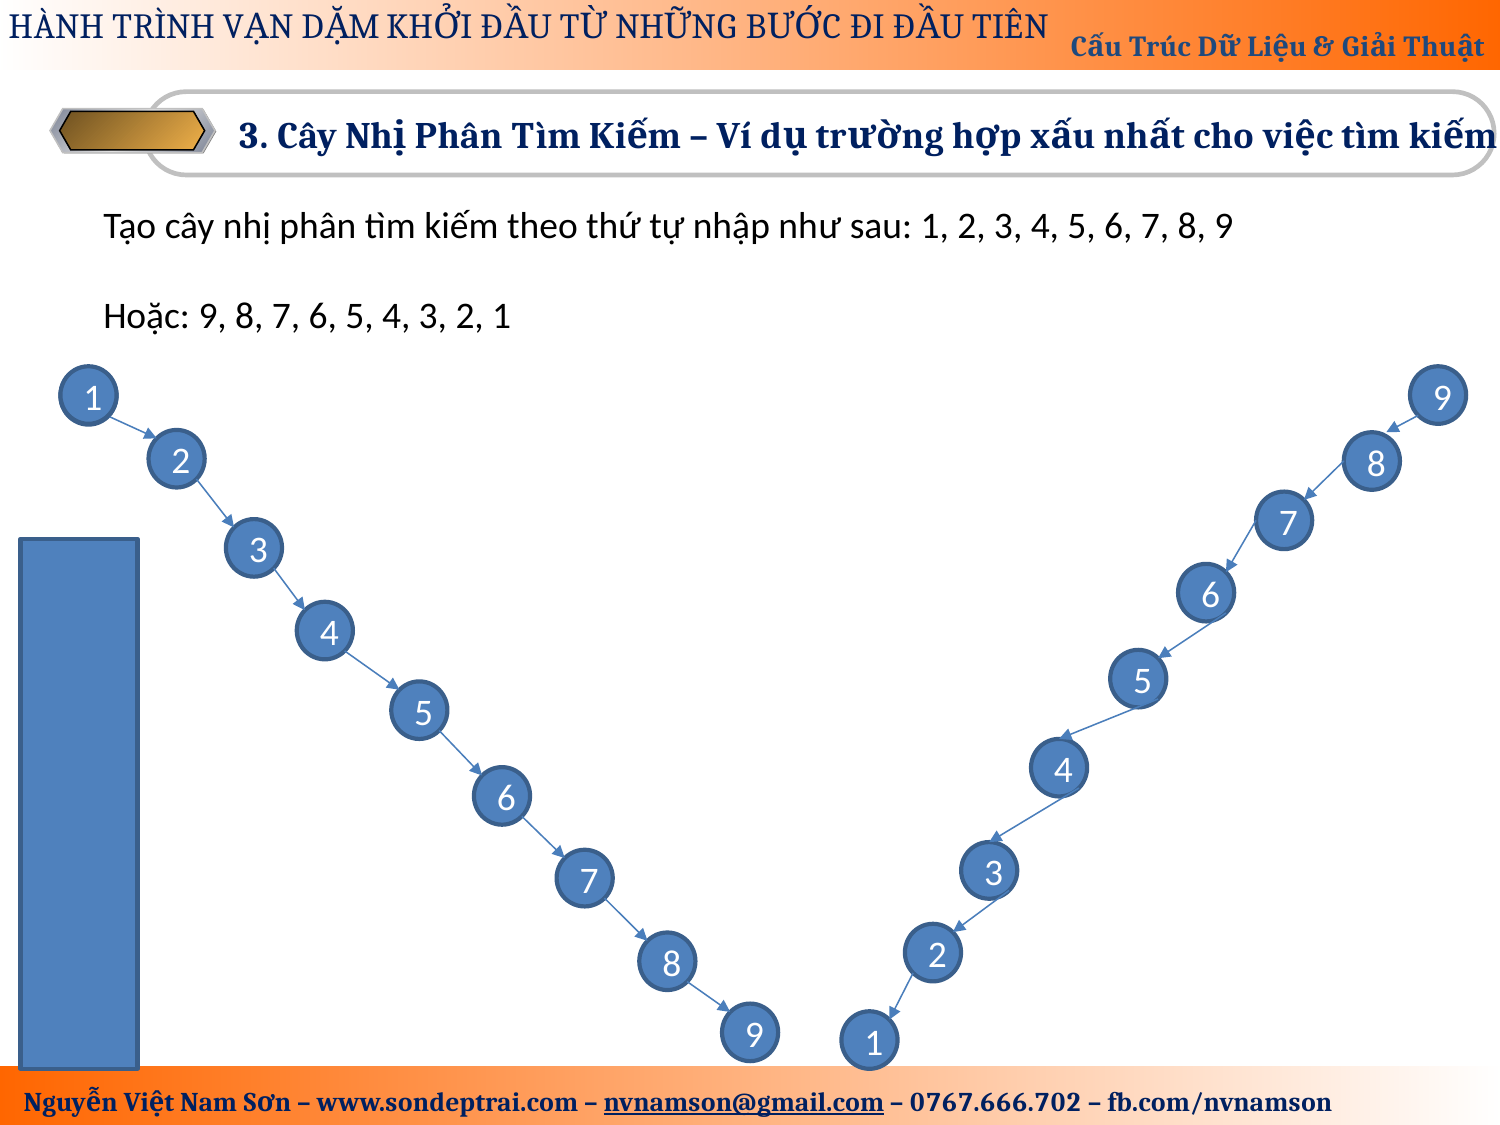

3. Cây Nhị Phân Tìm Kiếm – Ví dụ trường hợp xấu nhất cho việc tìm kiếm

Tạo cây nhị phân tìm kiếm theo thứ tự nhập như sau: 1, 2, 3, 4, 5, 6, 7, 8, 9

Hoặc: 9, 8, 7, 6, 5, 4, 3, 2, 1
1
9
1
2
8
7
3

6
4
5
5
4
6
3
7
2
8
9
1